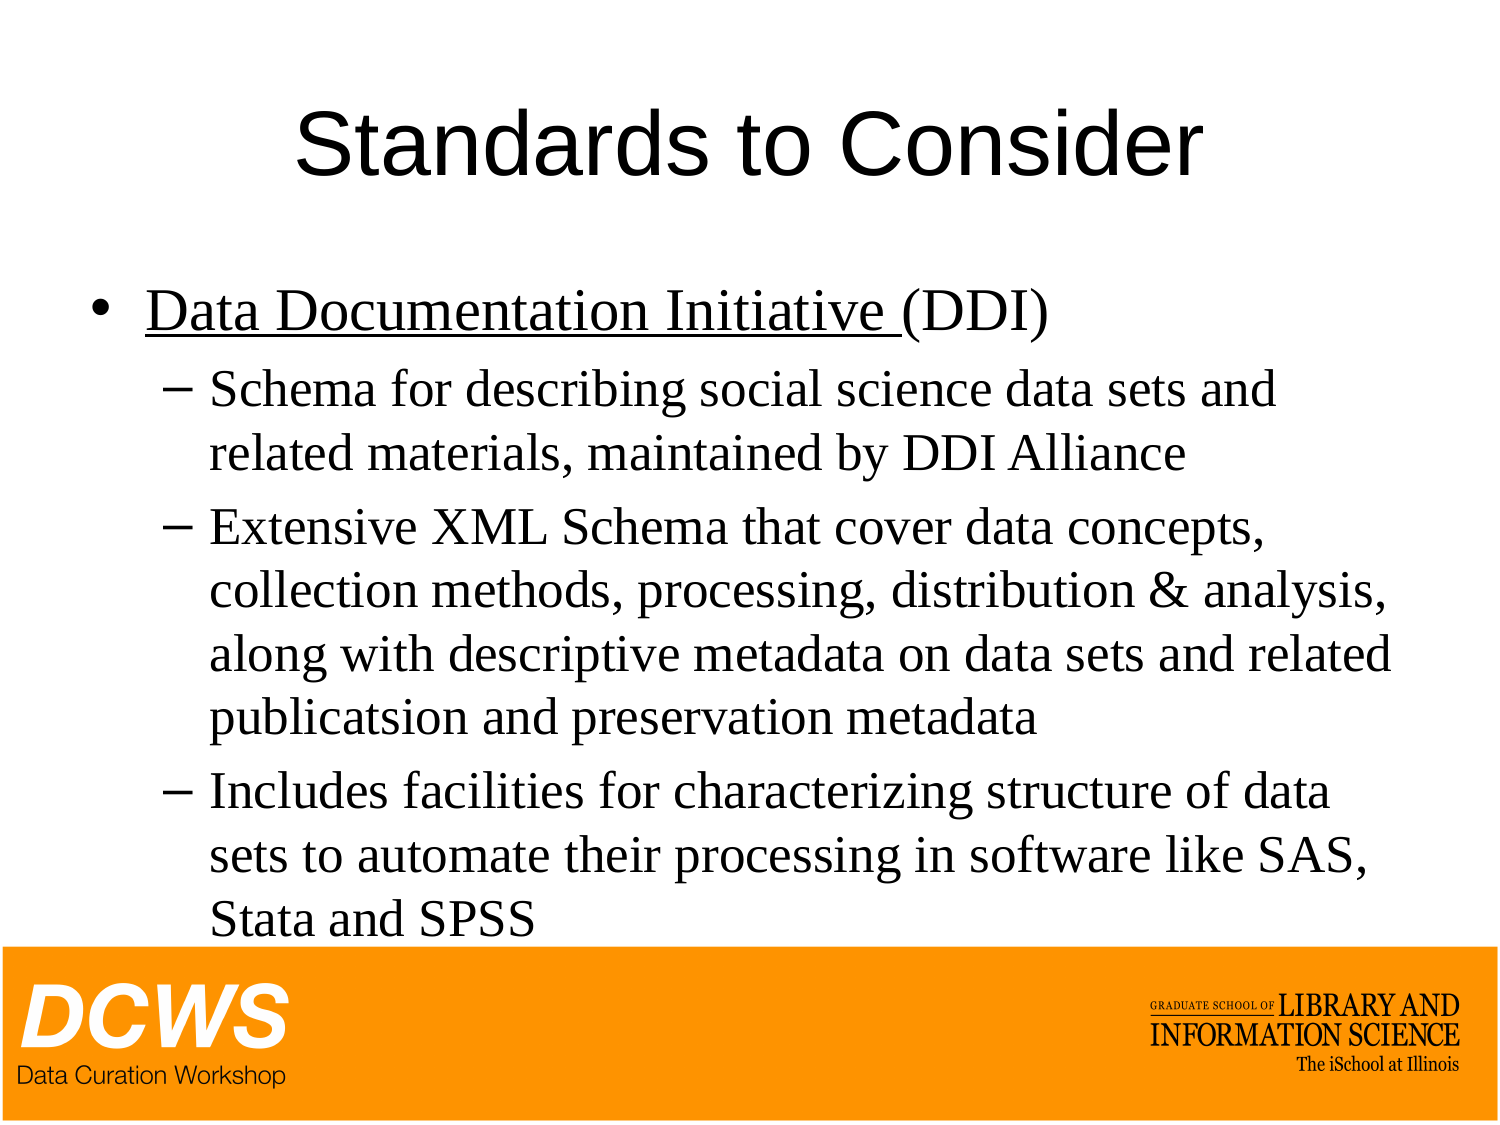

# Standards to Consider
Data Documentation Initiative (DDI)
Schema for describing social science data sets and related materials, maintained by DDI Alliance
Extensive XML Schema that cover data concepts, collection methods, processing, distribution & analysis, along with descriptive metadata on data sets and related publicatsion and preservation metadata
Includes facilities for characterizing structure of data sets to automate their processing in software like SAS, Stata and SPSS